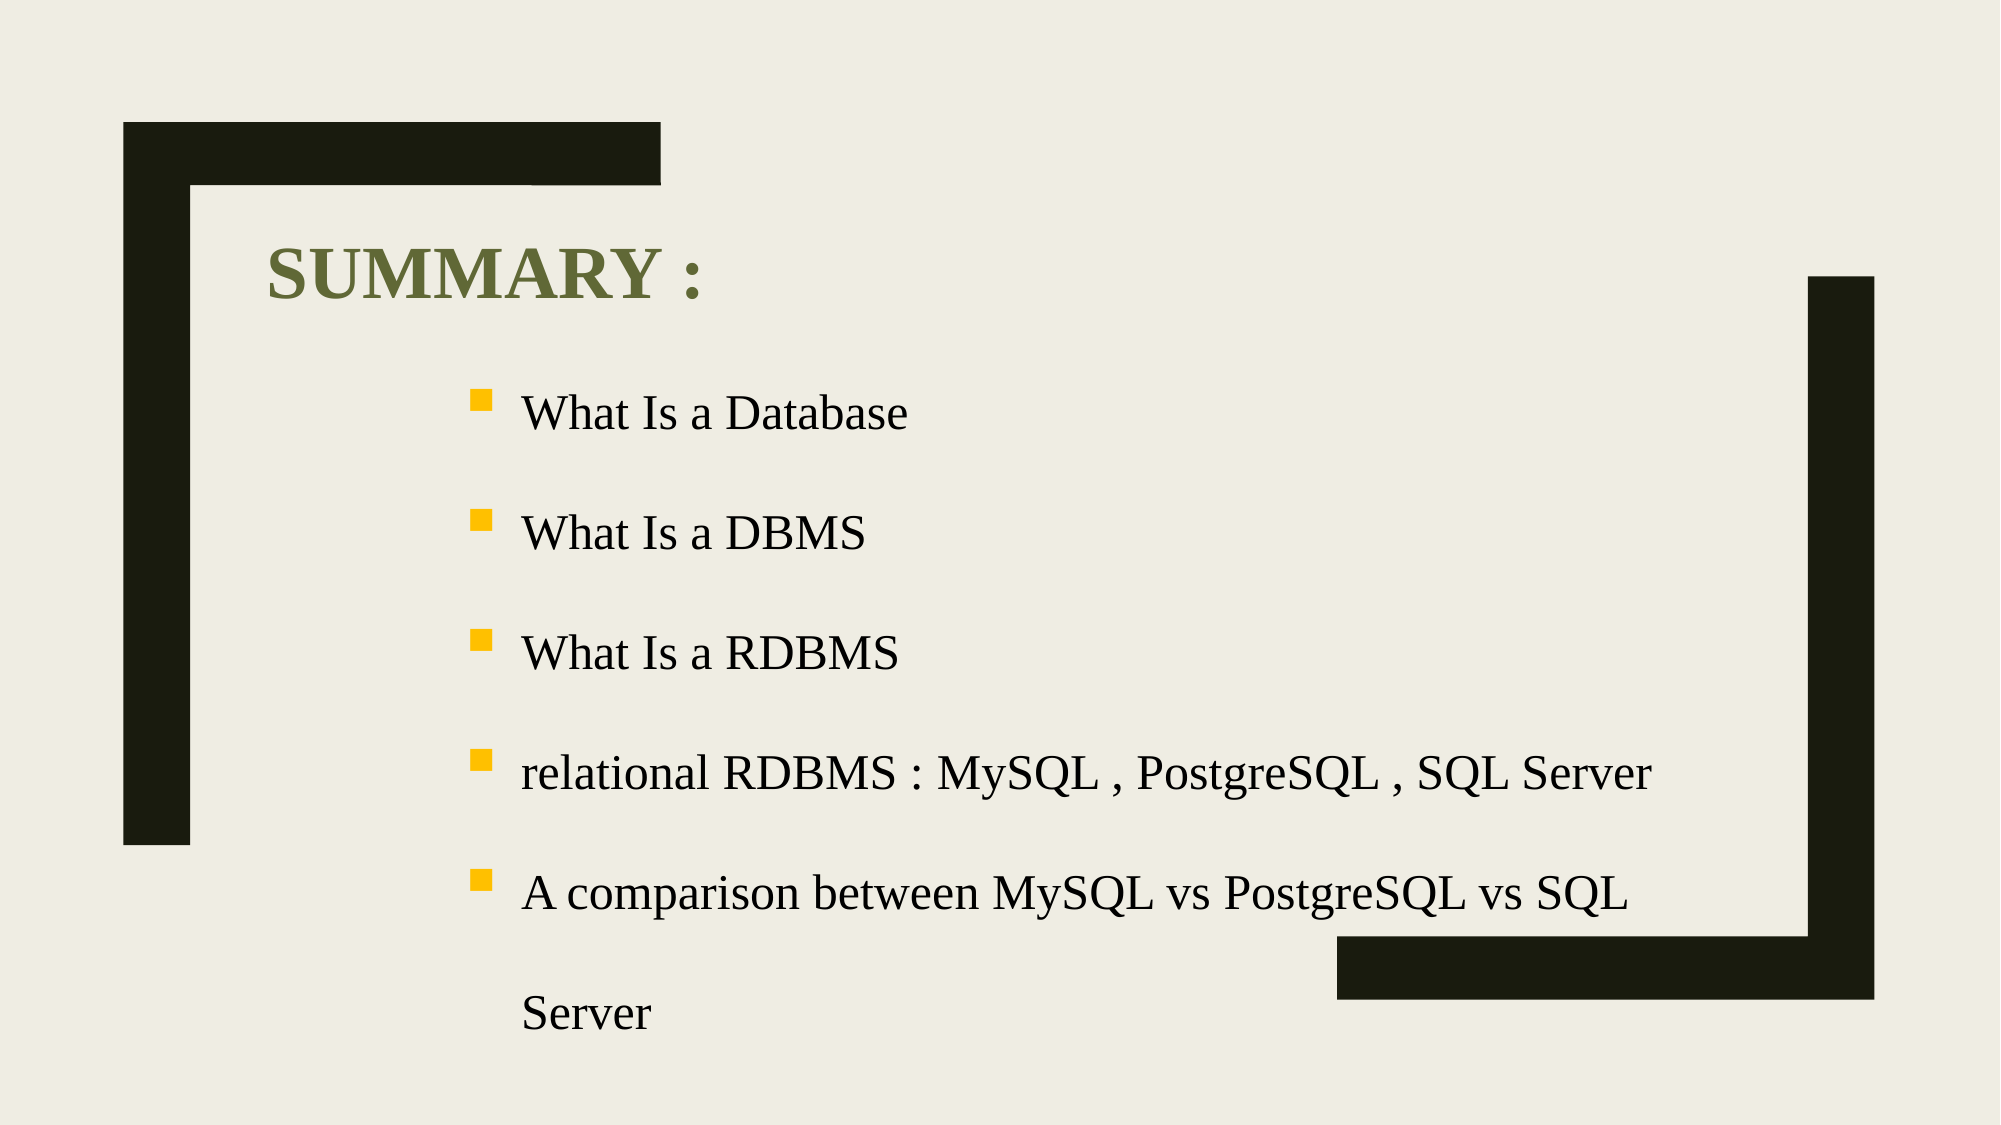

SUMMARY :
What Is a Database
What Is a DBMS
What Is a RDBMS
relational RDBMS : MySQL , PostgreSQL , SQL Server
A comparison between MySQL vs PostgreSQL vs SQL Server